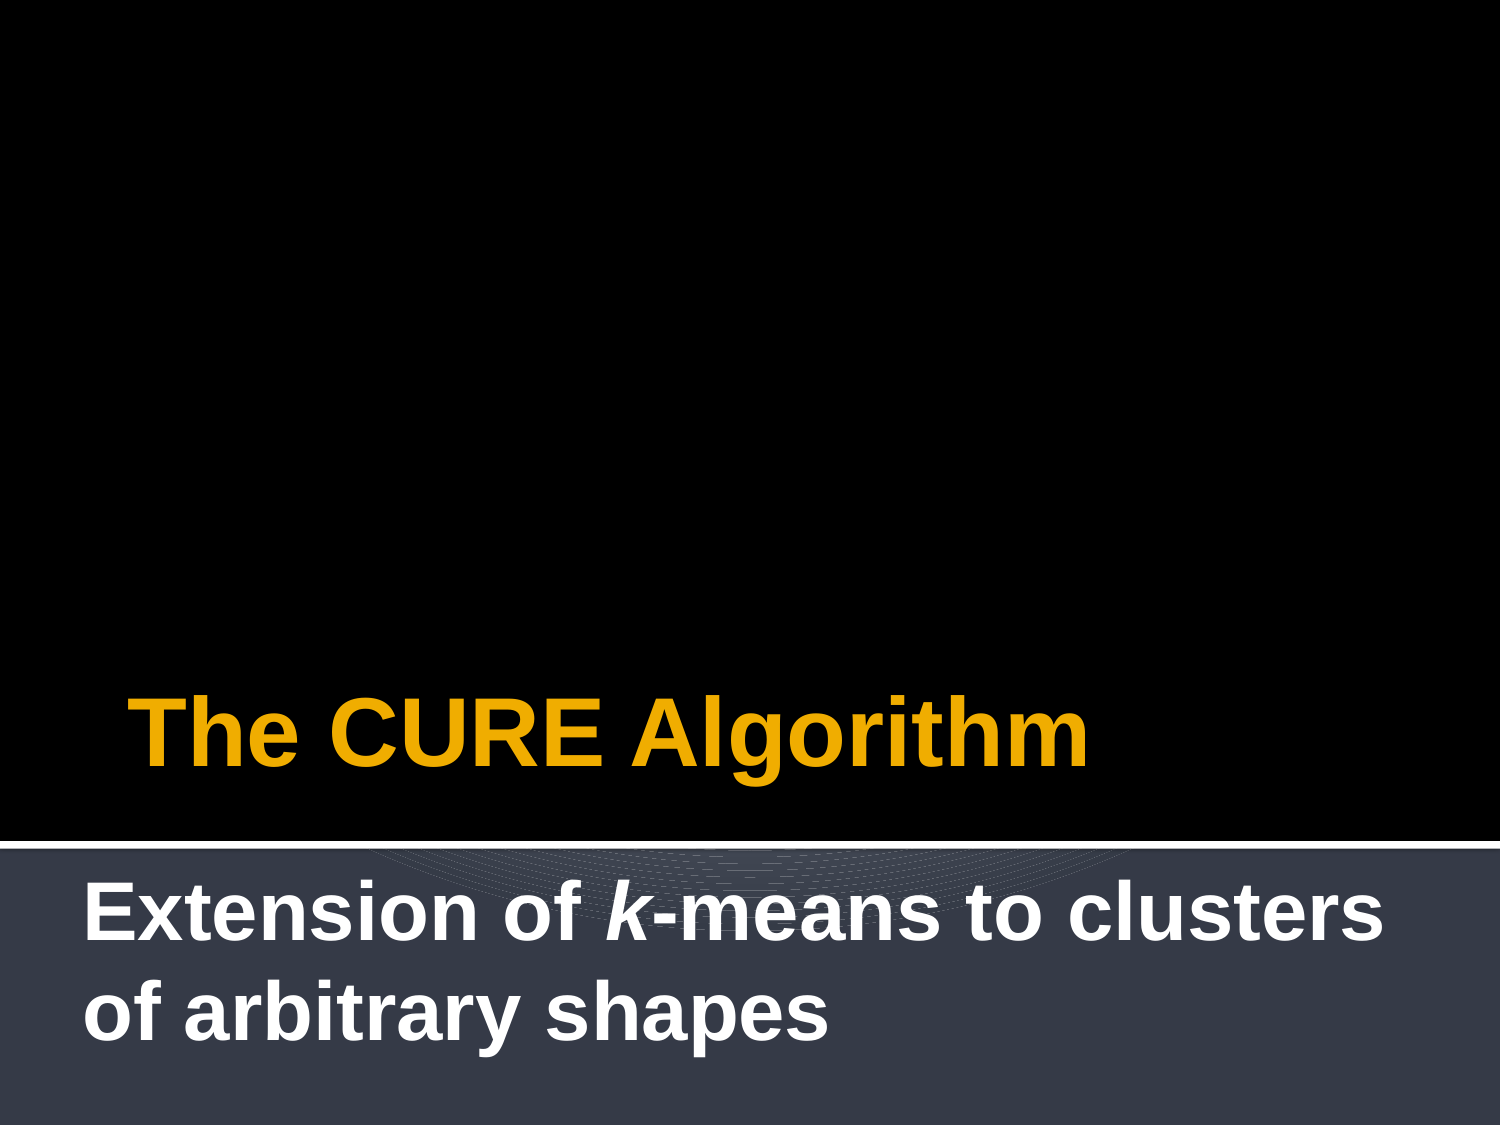

# The CURE Algorithm
Extension of k-means to clusters
of arbitrary shapes